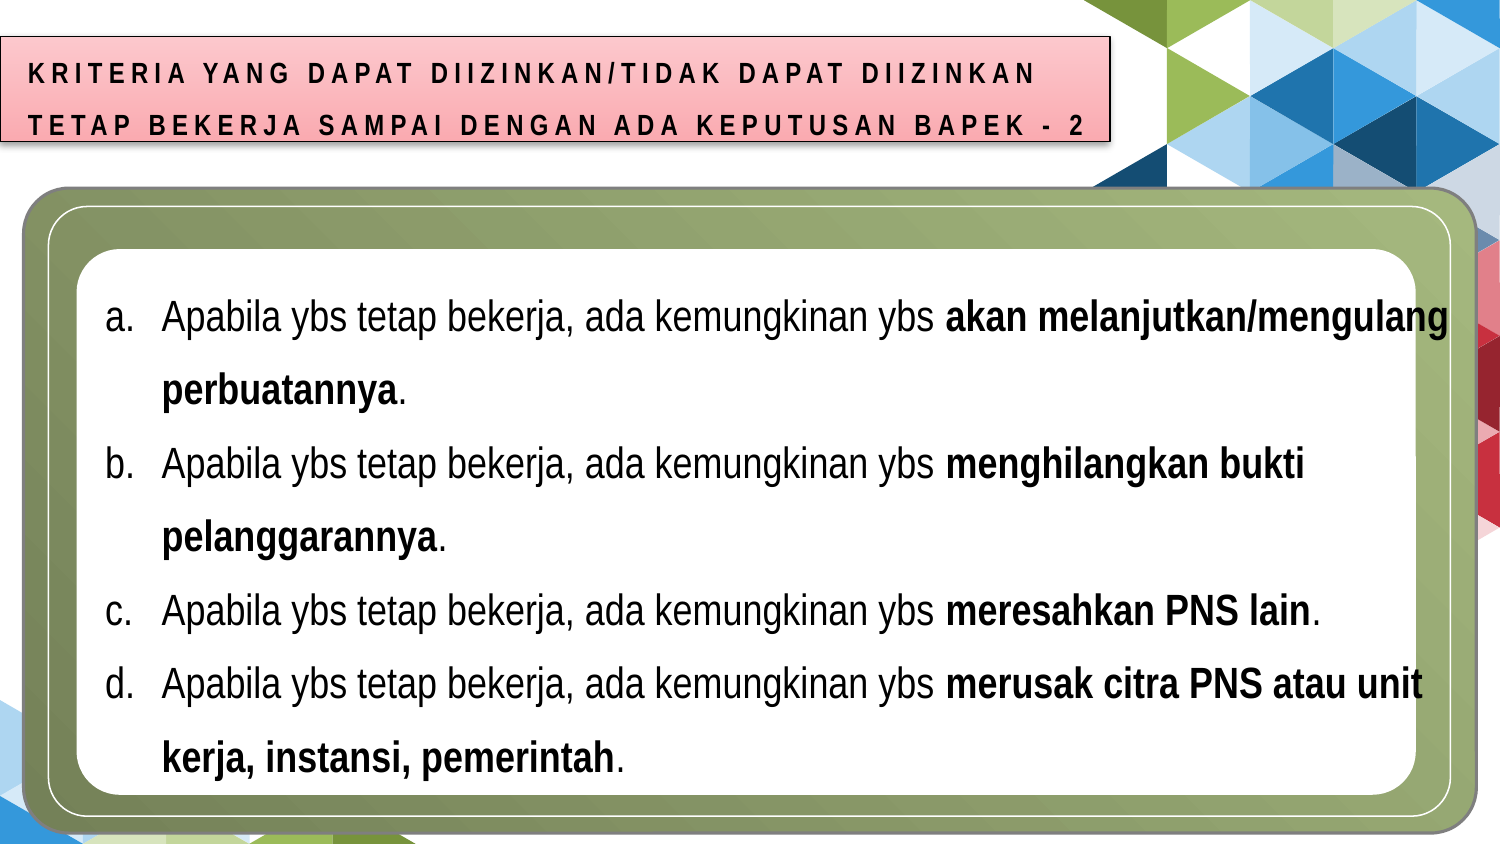

KRITERIA YANG DAPAT DIIZINKAN/TIDAK DAPAT DIIZINKAN
TETAP BEKERJA SAMPAI DENGAN ADA KEPUTUSAN BAPEK - 2

Apabila ybs tetap bekerja, ada kemungkinan ybs akan melanjutkan/mengulang perbuatannya.
Apabila ybs tetap bekerja, ada kemungkinan ybs menghilangkan bukti pelanggarannya.
Apabila ybs tetap bekerja, ada kemungkinan ybs meresahkan PNS lain.
Apabila ybs tetap bekerja, ada kemungkinan ybs merusak citra PNS atau unit kerja, instansi, pemerintah.